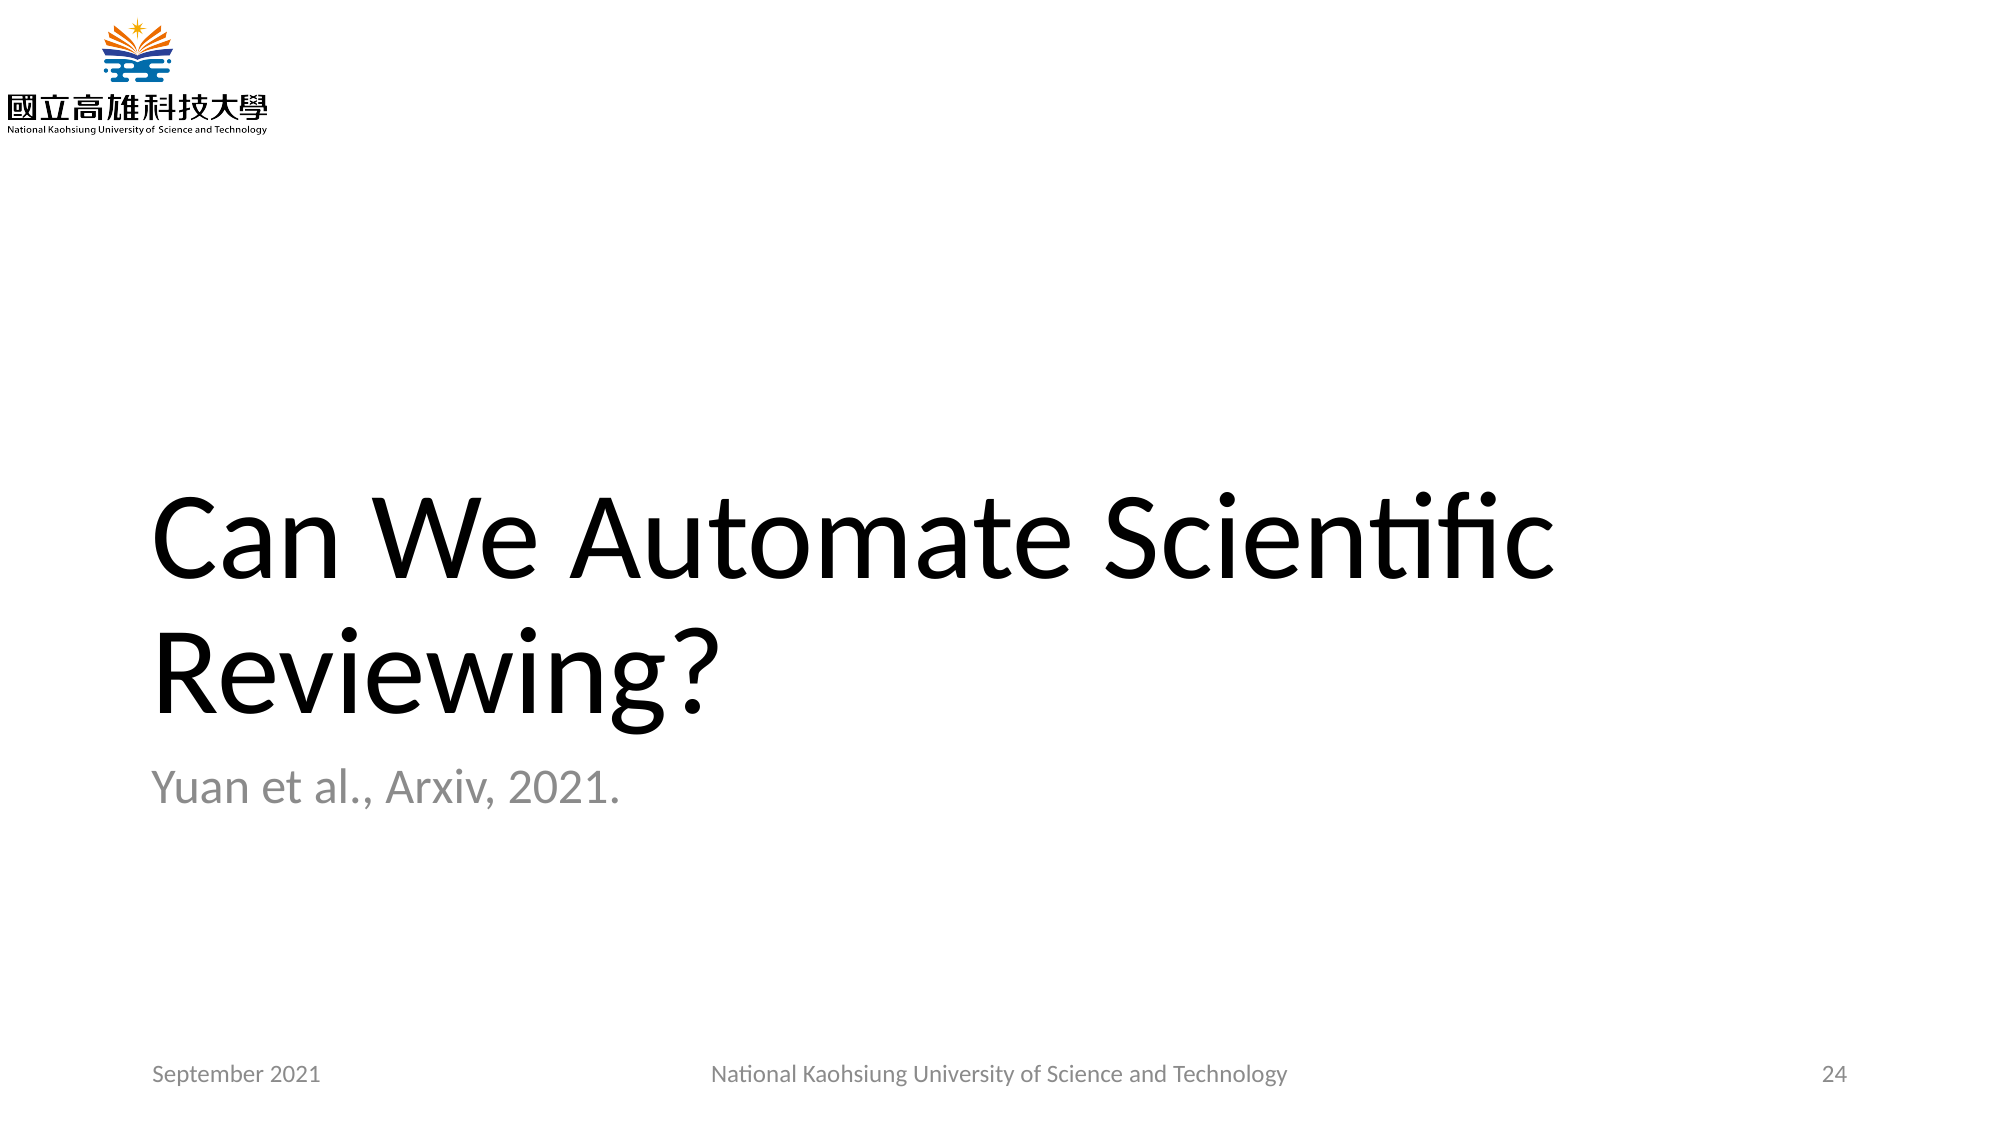

# Can We Automate Scientific Reviewing?
Yuan et al., Arxiv, 2021.
September 2021
National Kaohsiung University of Science and Technology
24